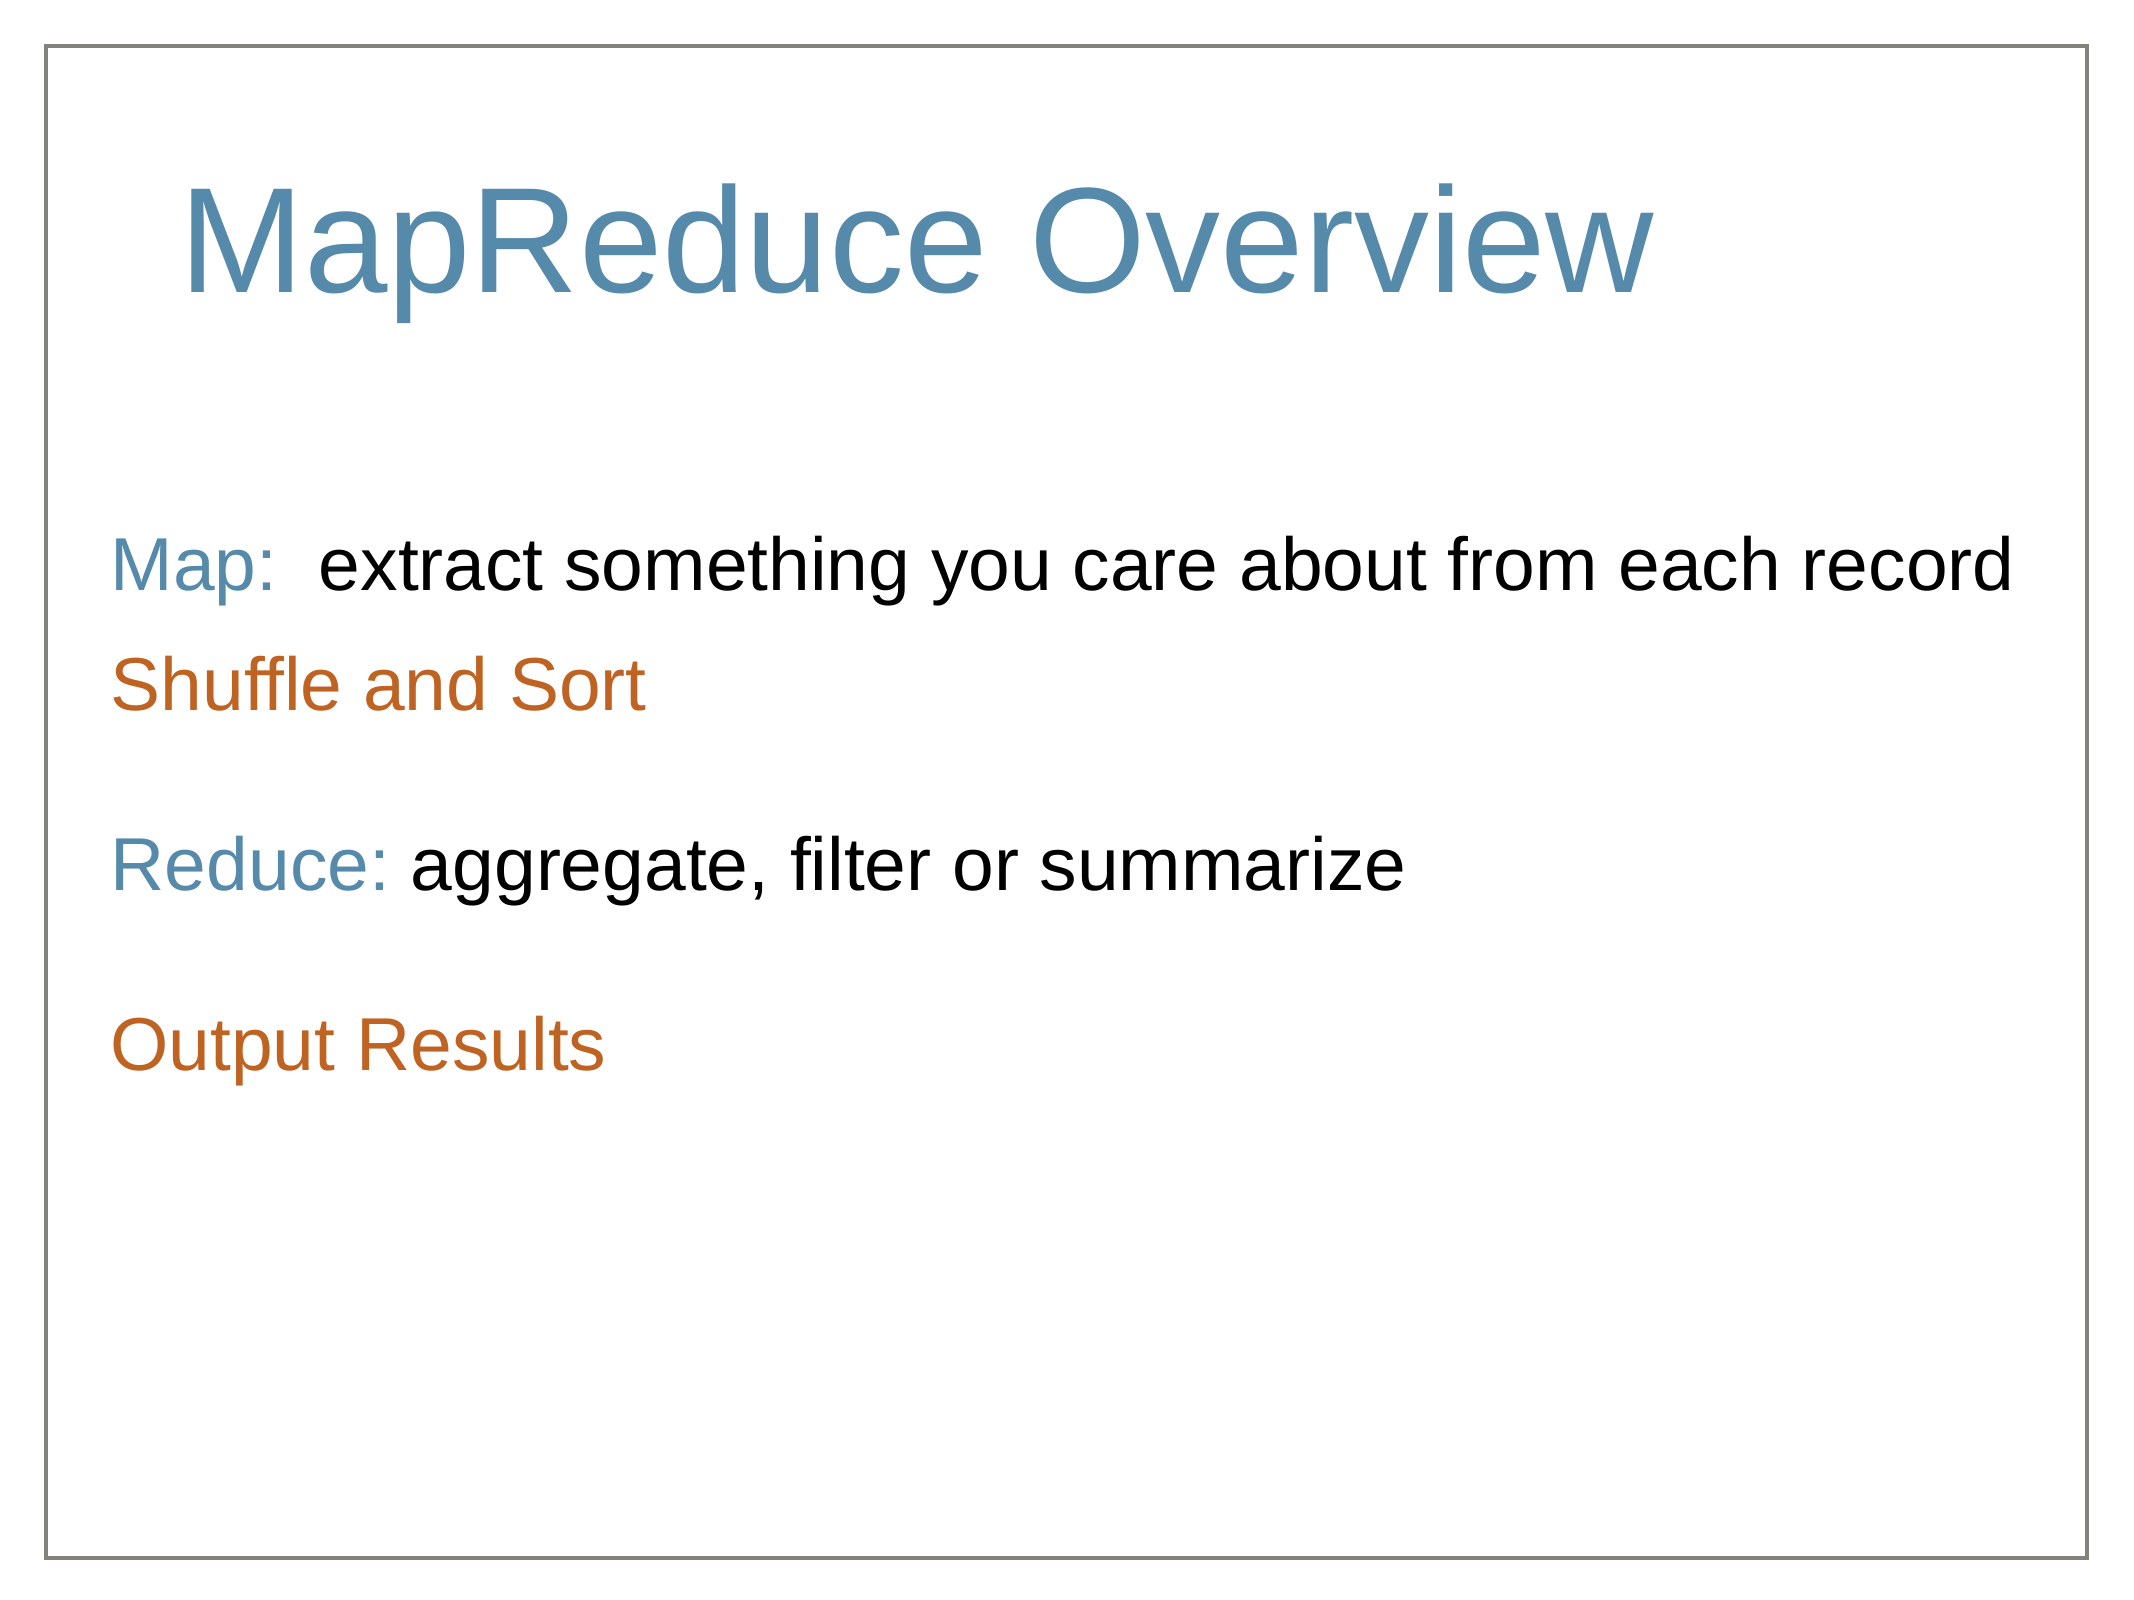

# MapReduce Overview
Map:  extract something you care about from each record

Shuffle and Sort

Reduce: aggregate, filter or summarize

Output Results